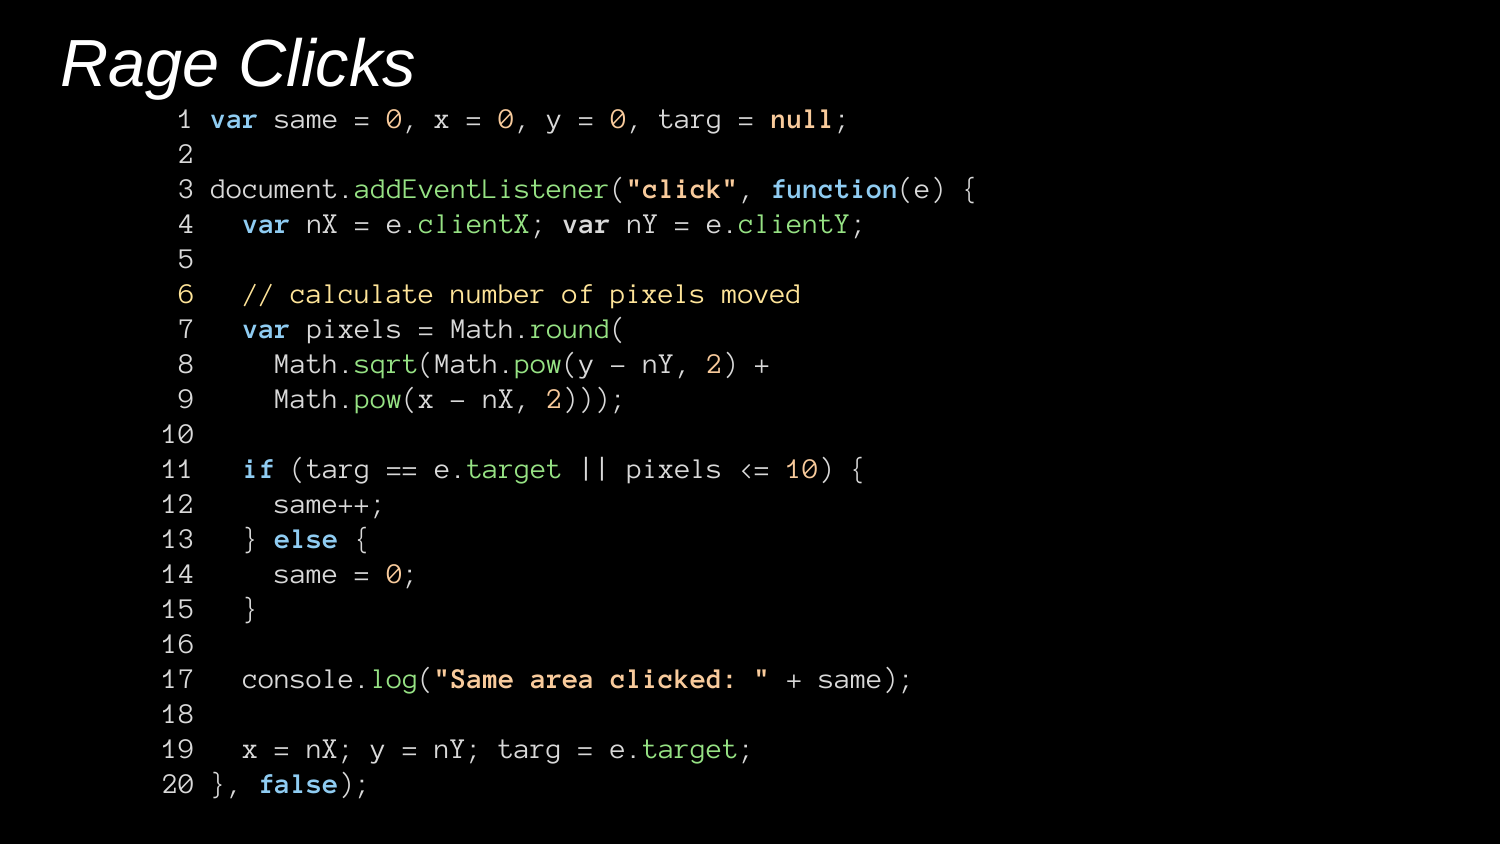

# Rage Clicks
    1 var same = 0, x = 0, y = 0, targ = null;
    2
    3 document.addEventListener("click", function(e) {
    4   var nX = e.clientX; var nY = e.clientY;
    5
    6   // calculate number of pixels moved
    7   var pixels = Math.round(
    8     Math.sqrt(Math.pow(y - nY, 2) +
    9     Math.pow(x - nX, 2)));
   10
   11   if (targ == e.target || pixels <= 10) {
   12     same++;
   13   } else {
   14     same = 0;
   15   }
   16
   17   console.log("Same area clicked: " + same);
   18
   19   x = nX; y = nY; targ = e.target;
   20 }, false);